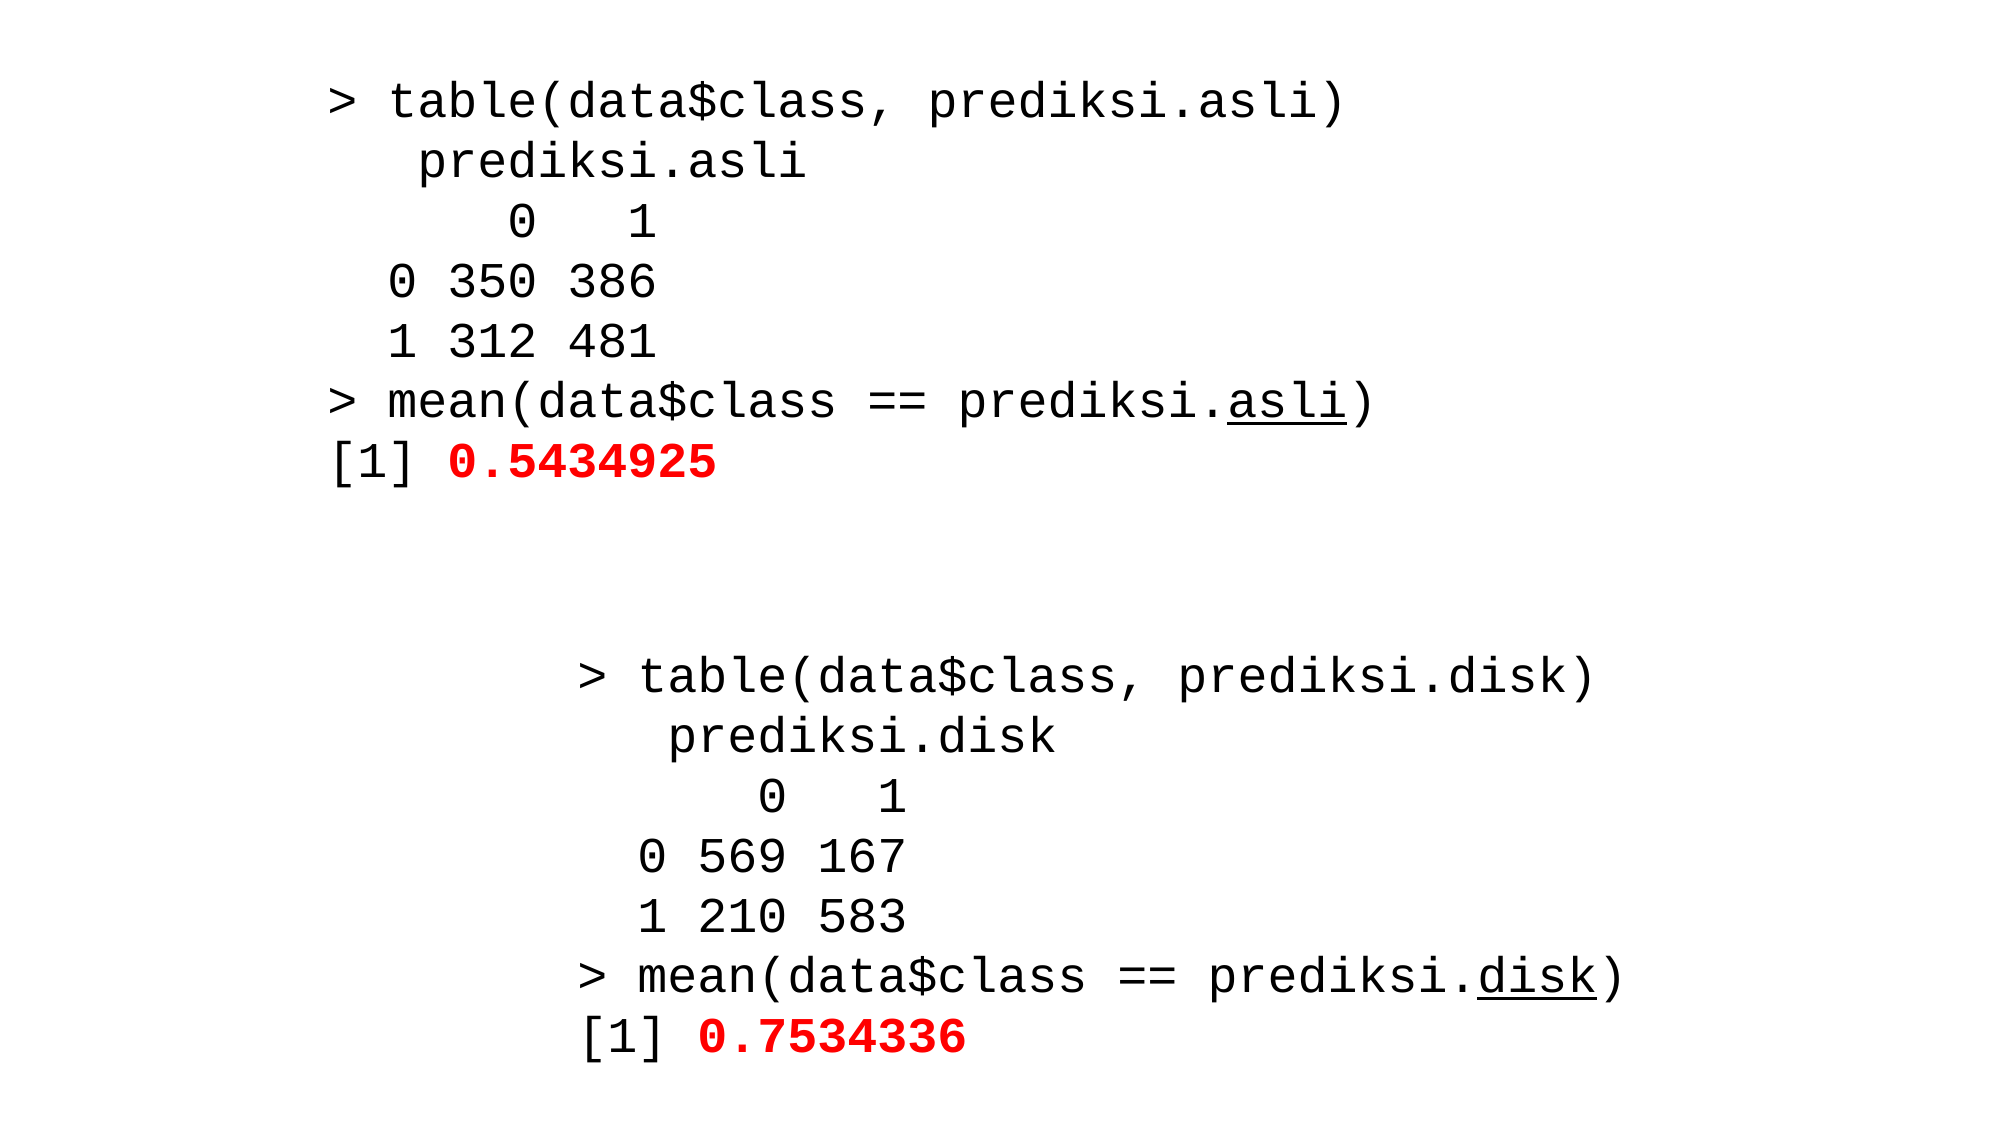

> table(data$class, prediksi.asli)
   prediksi.asli
      0   1
  0 350 386
  1 312 481
> mean(data$class == prediksi.asli)
[1] 0.5434925

> table(data$class, prediksi.disk)
   prediksi.disk
      0   1
  0 569 167
  1 210 583
> mean(data$class == prediksi.disk)
[1] 0.7534336